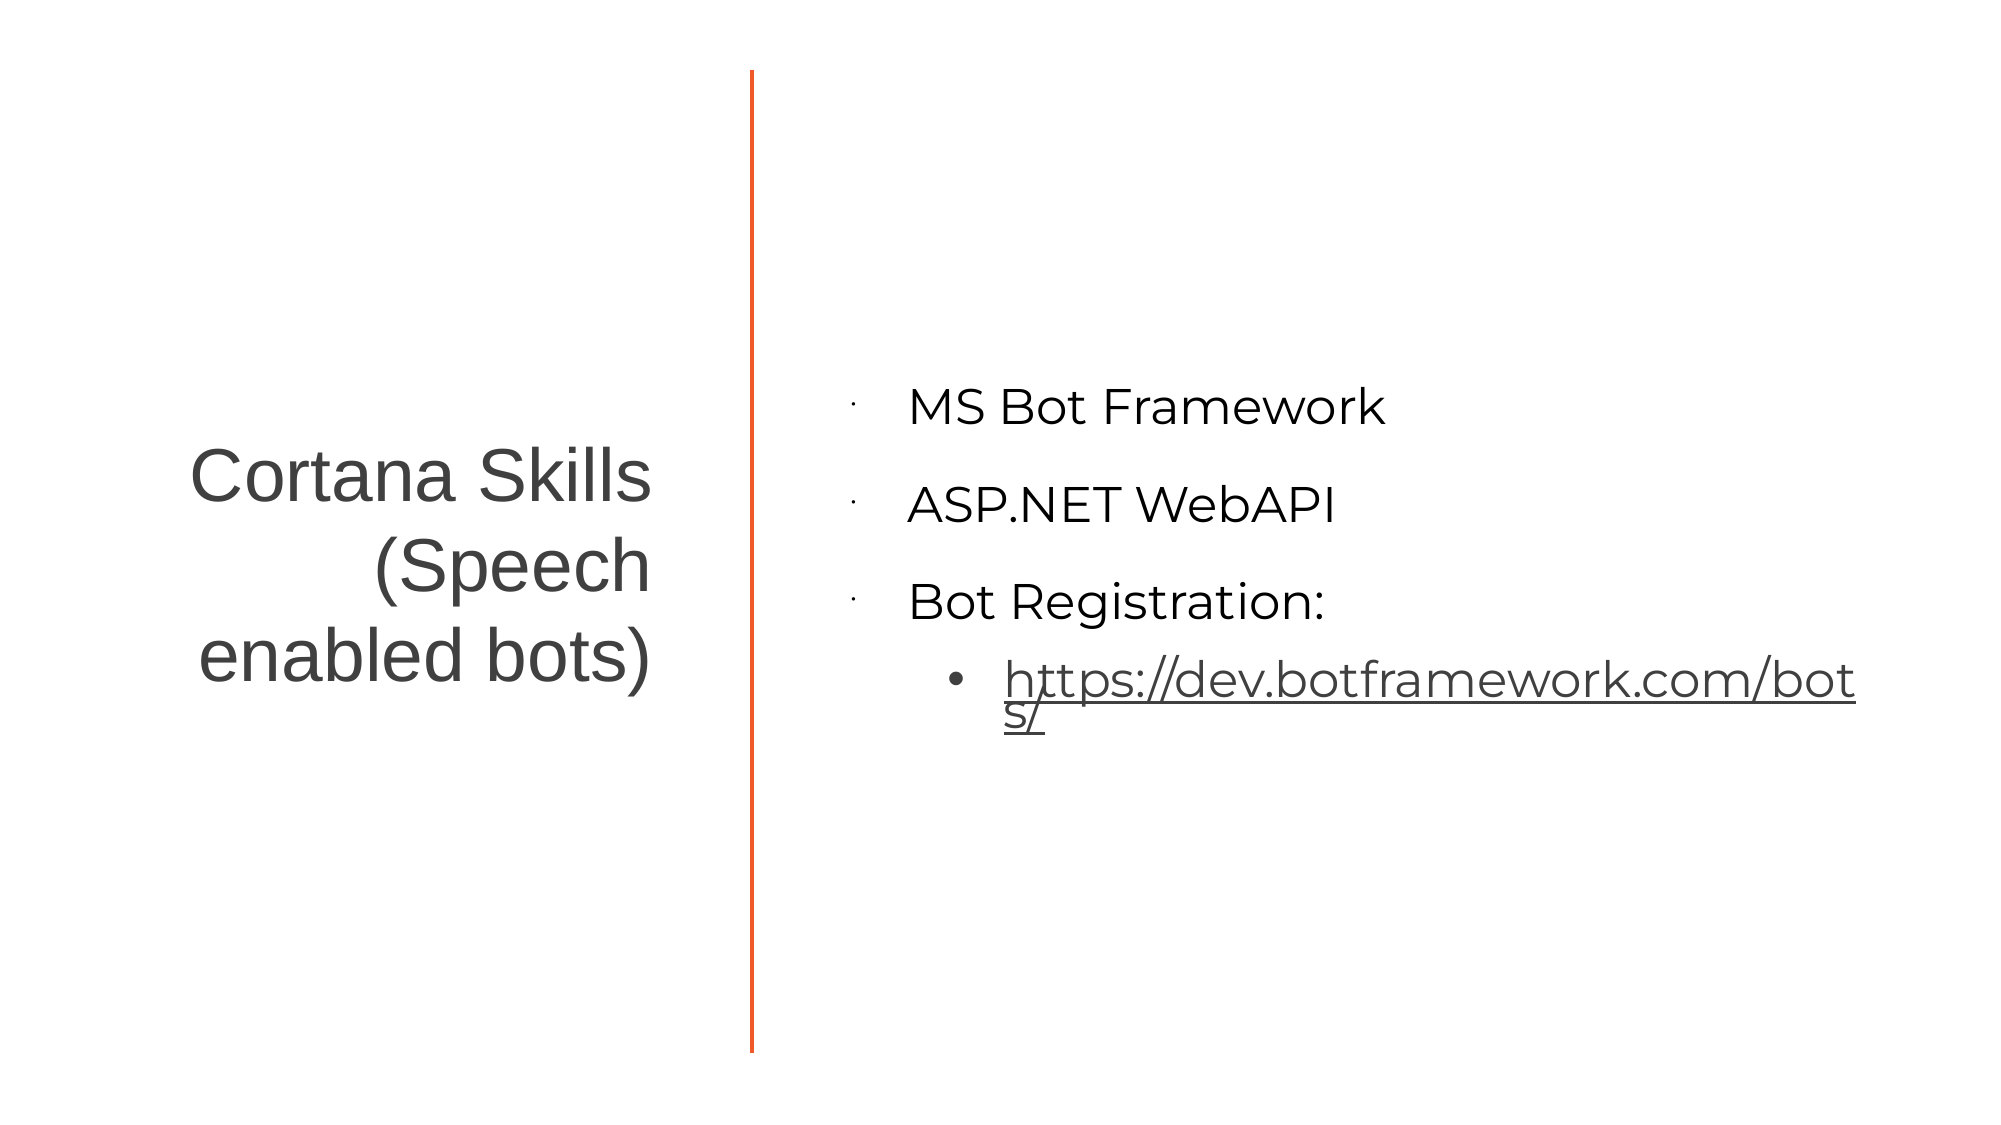

MS Bot Framework
ASP.NET WebAPI
Bot Registration:
https://dev.botframework.com/bots/
Cortana Skills (Speech enabled bots)